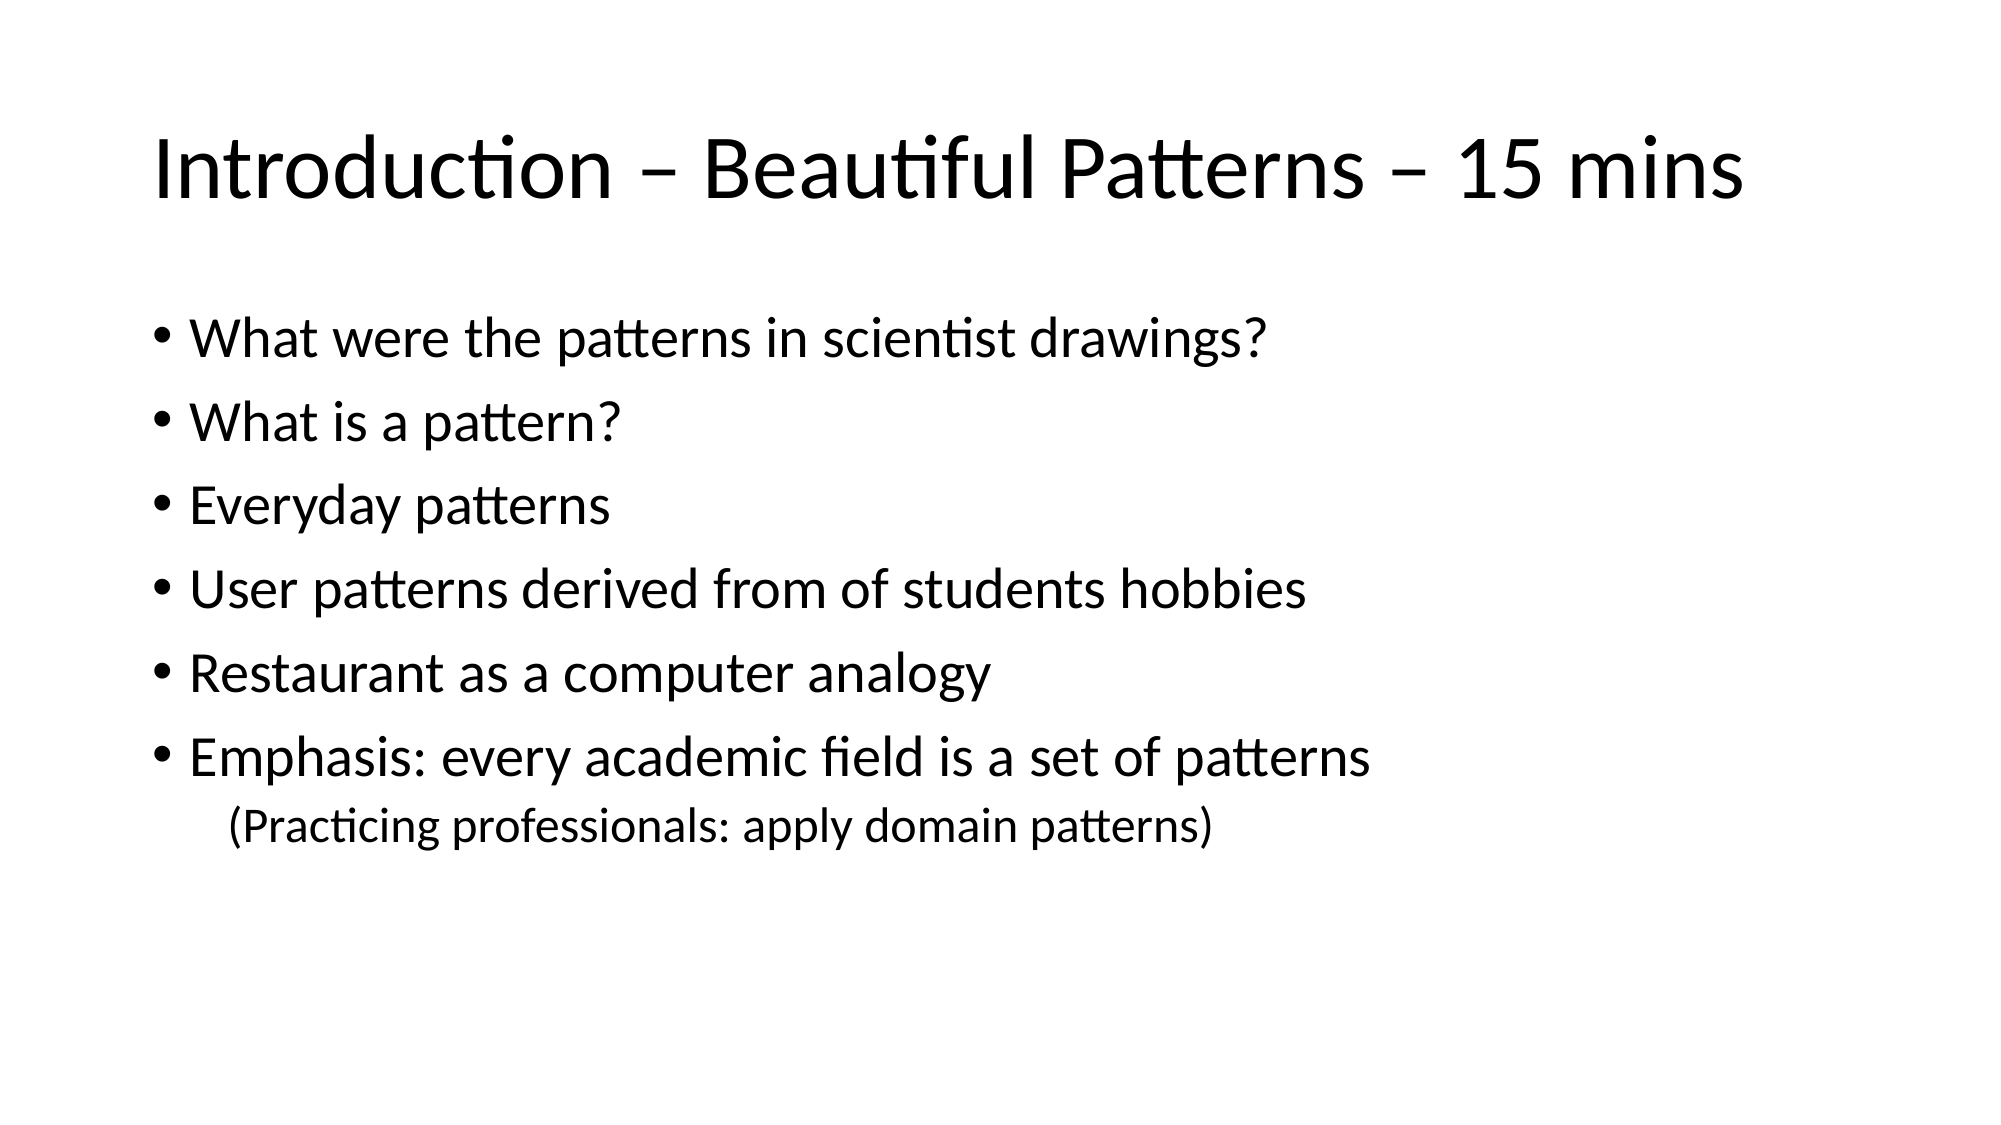

# Introduction – Beautiful Patterns – 15 mins
What were the patterns in scientist drawings?
What is a pattern?
Everyday patterns
User patterns derived from of students hobbies
Restaurant as a computer analogy
Emphasis: every academic field is a set of patterns
(Practicing professionals: apply domain patterns)